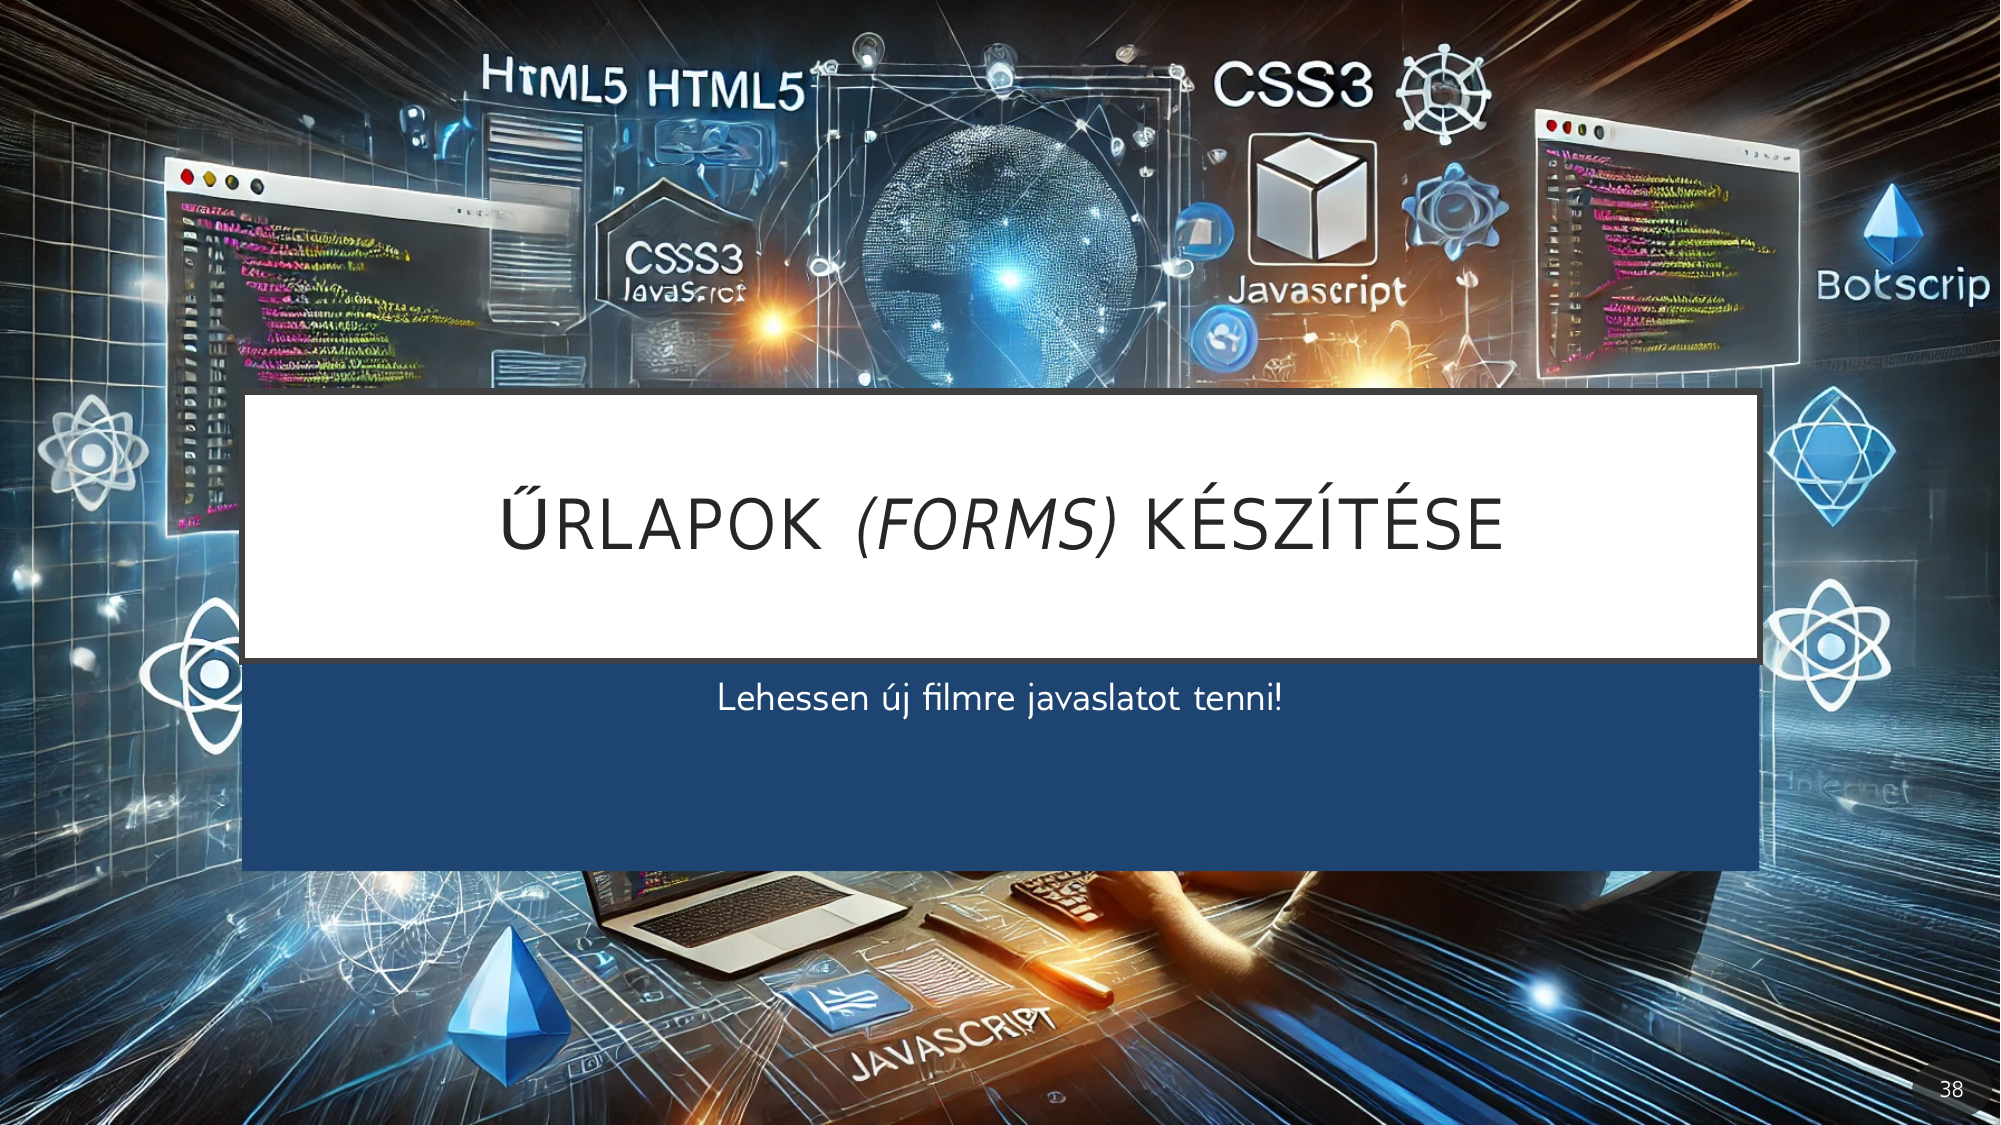

# Űrlapok (forms) készítése
Lehessen új filmre javaslatot tenni!
38